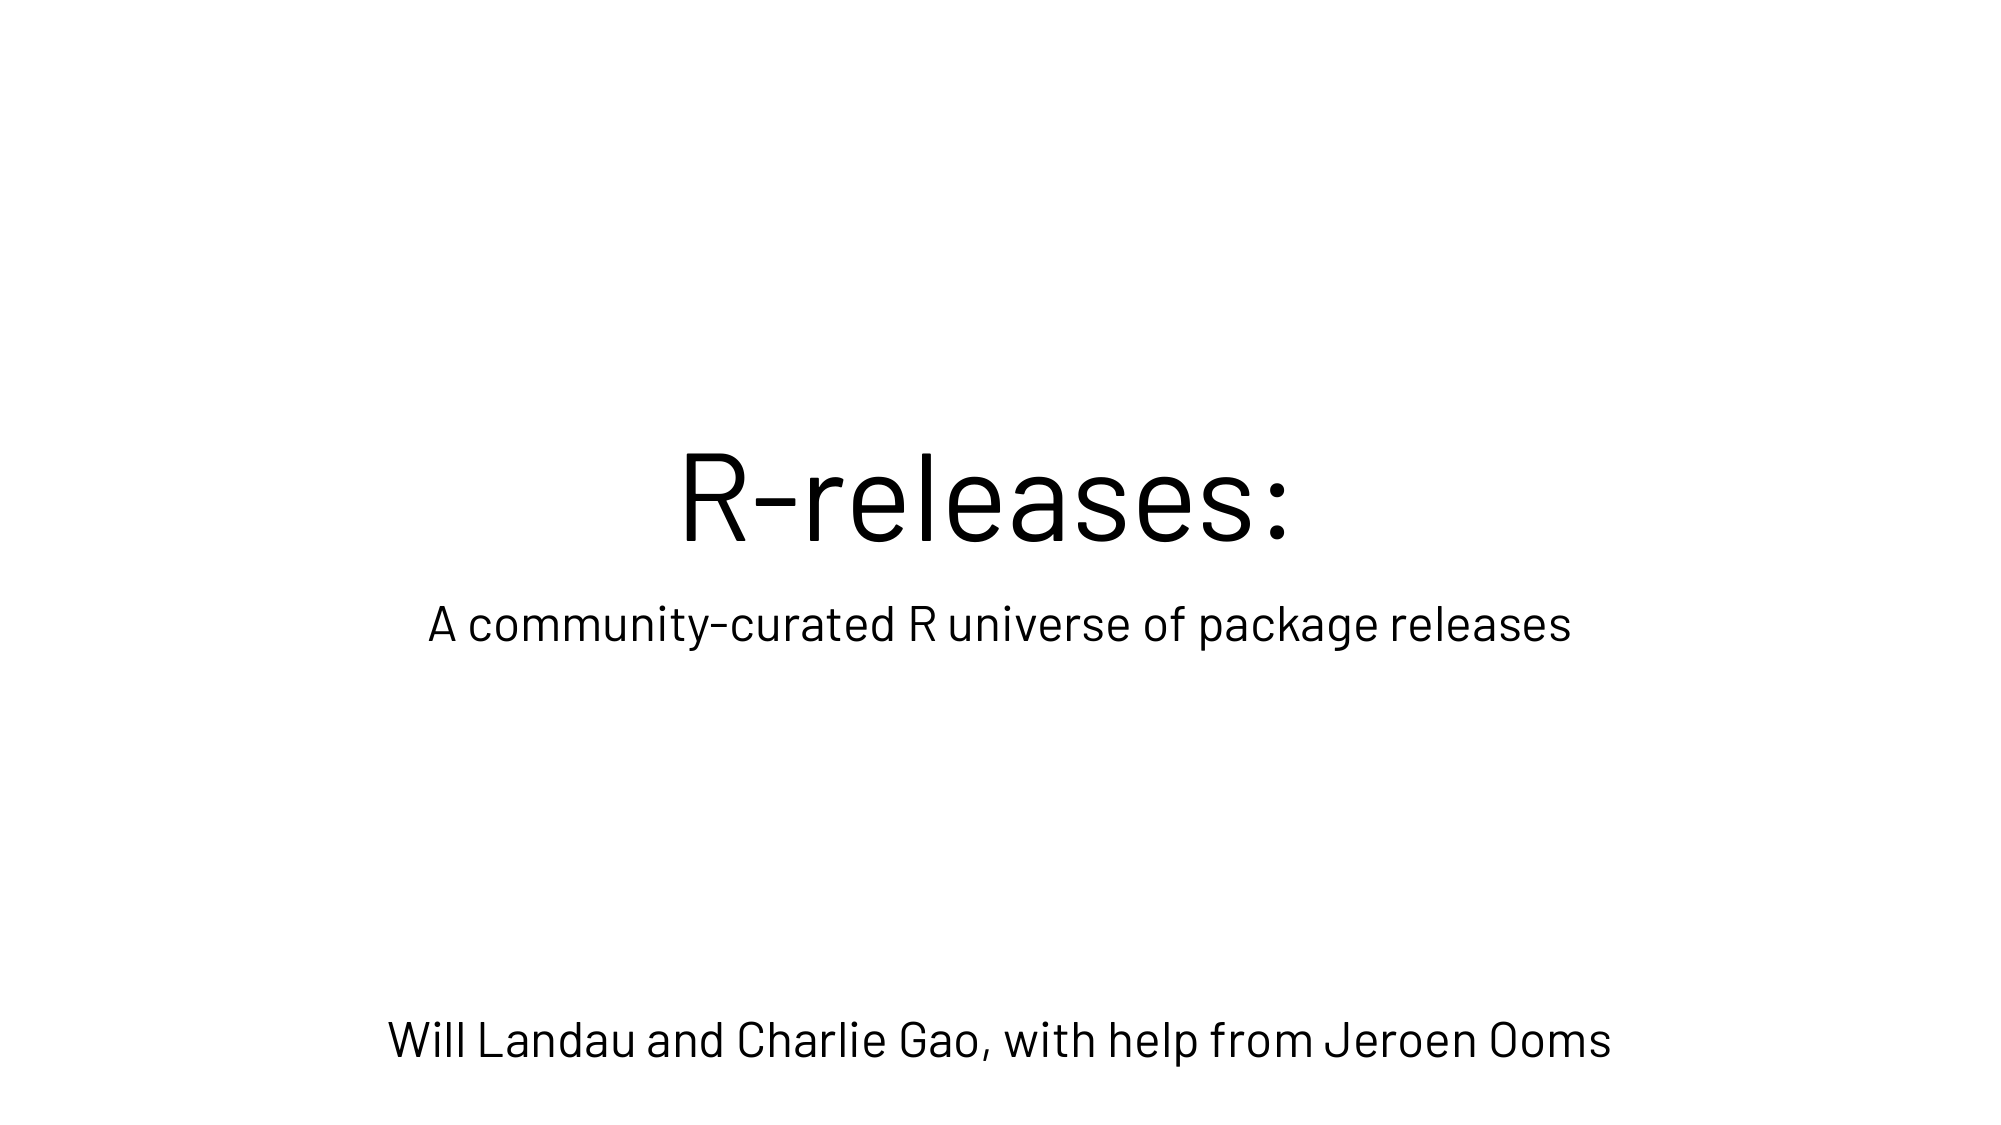

# R-releases:
A community-curated R universe of package releases
Will Landau and Charlie Gao, with help from Jeroen Ooms